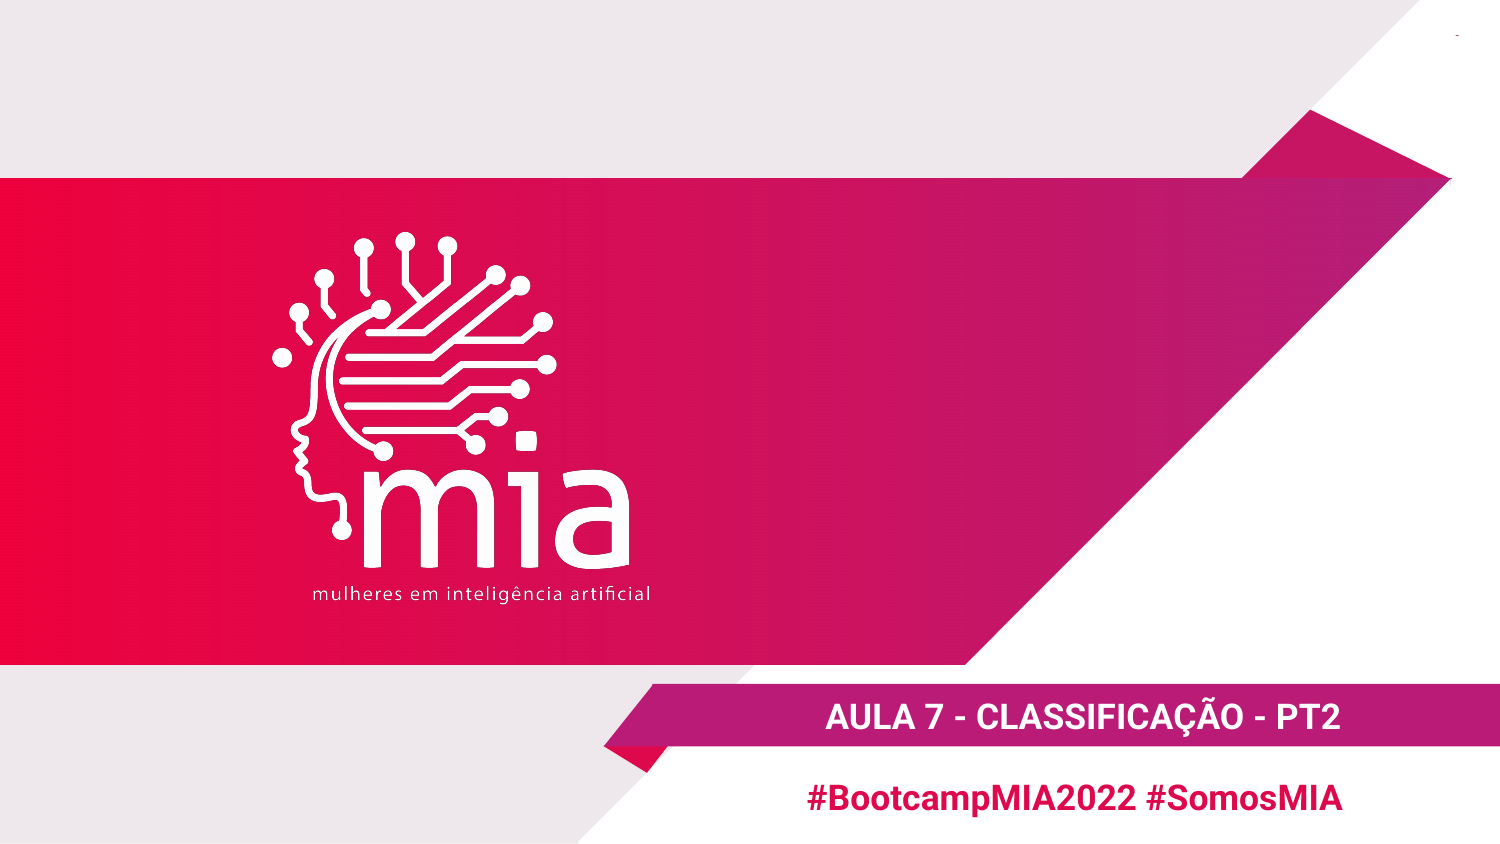

AULA 7 - CLASSIFICAÇÃO - PT2
#BootcampMIA2022 #SomosMIA